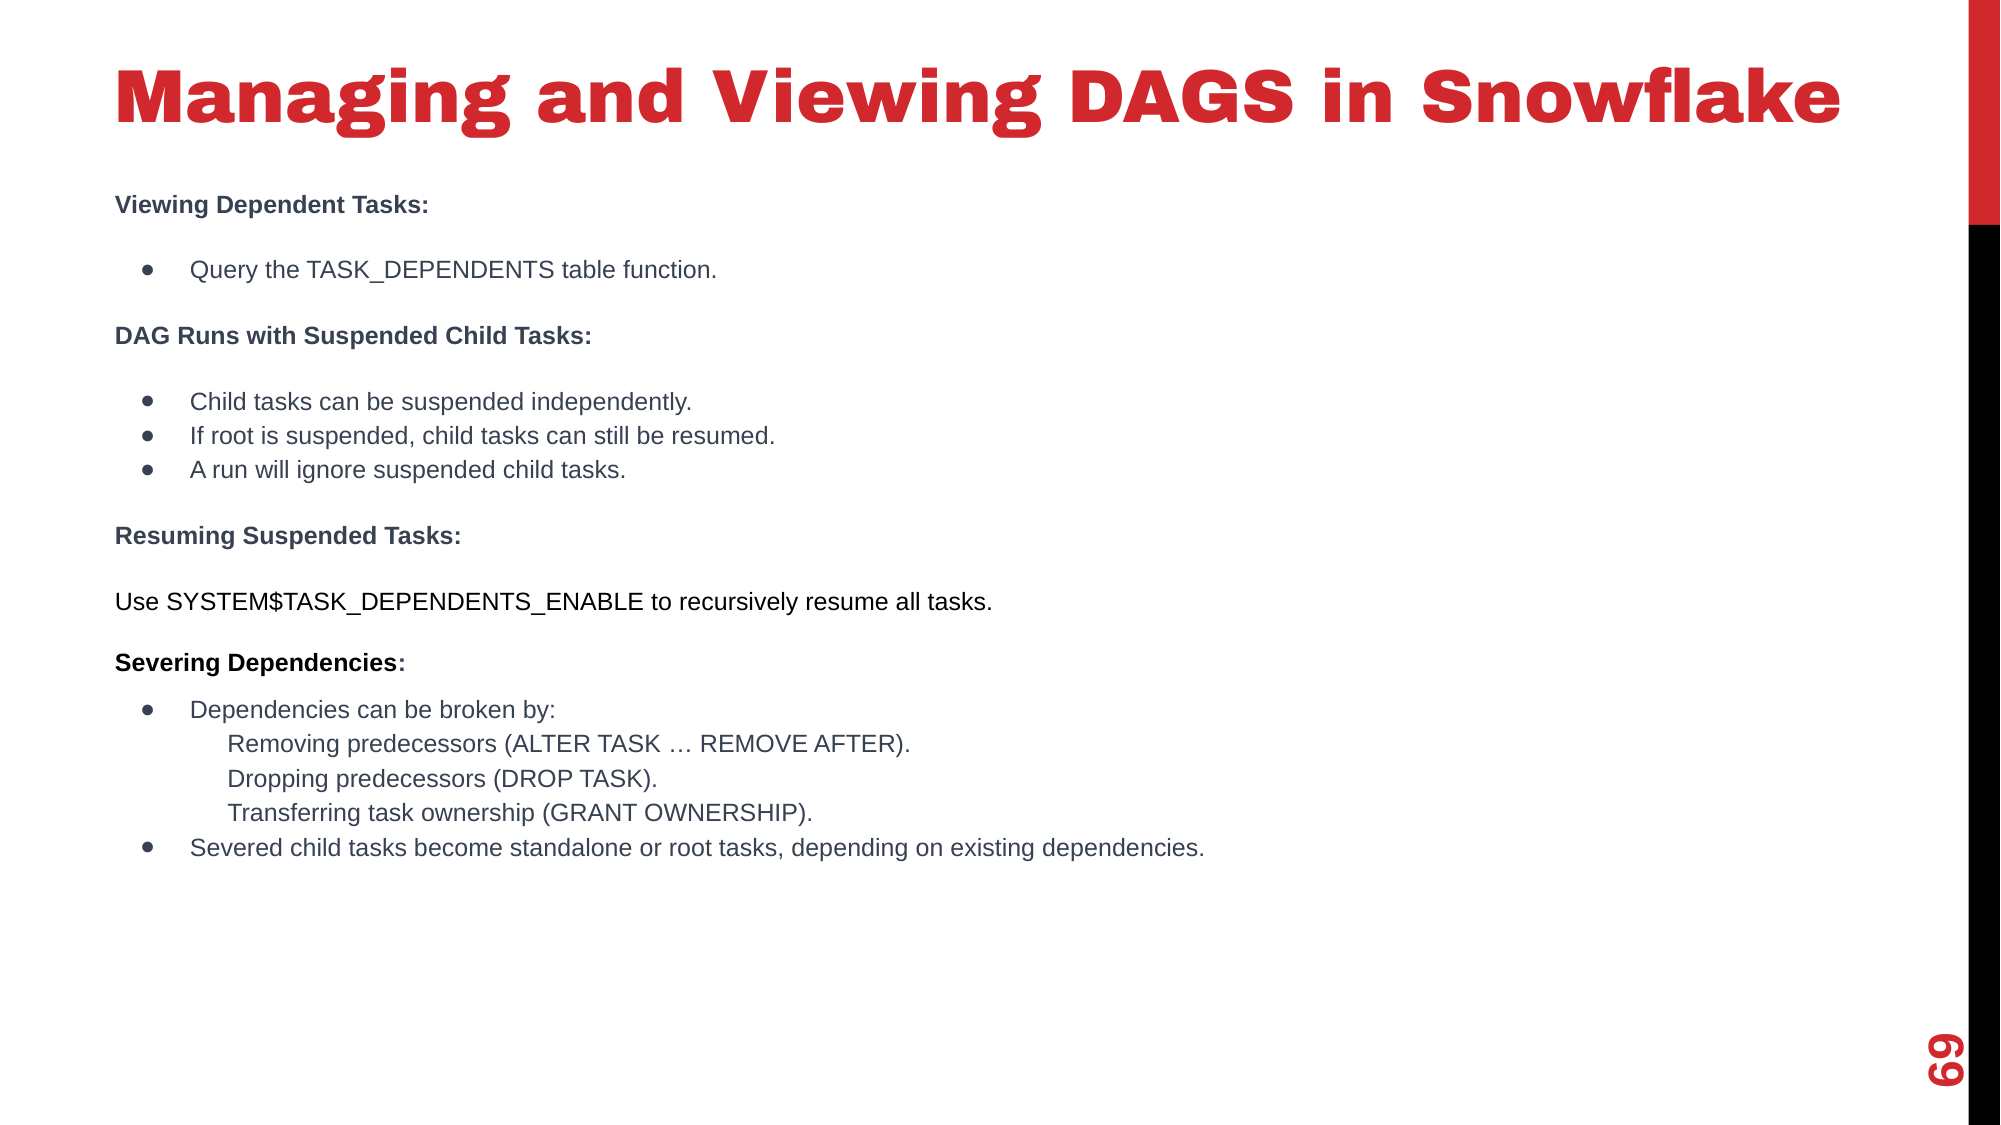

# Managing and Viewing DAGS in Snowflake
Viewing Dependent Tasks:
Query the TASK_DEPENDENTS table function.
DAG Runs with Suspended Child Tasks:
Child tasks can be suspended independently.
If root is suspended, child tasks can still be resumed.
A run will ignore suspended child tasks.
Resuming Suspended Tasks:
Use SYSTEM$TASK_DEPENDENTS_ENABLE to recursively resume all tasks.
Severing Dependencies:
Dependencies can be broken by:
Removing predecessors (ALTER TASK … REMOVE AFTER).
Dropping predecessors (DROP TASK).
Transferring task ownership (GRANT OWNERSHIP).
Severed child tasks become standalone or root tasks, depending on existing dependencies.

69